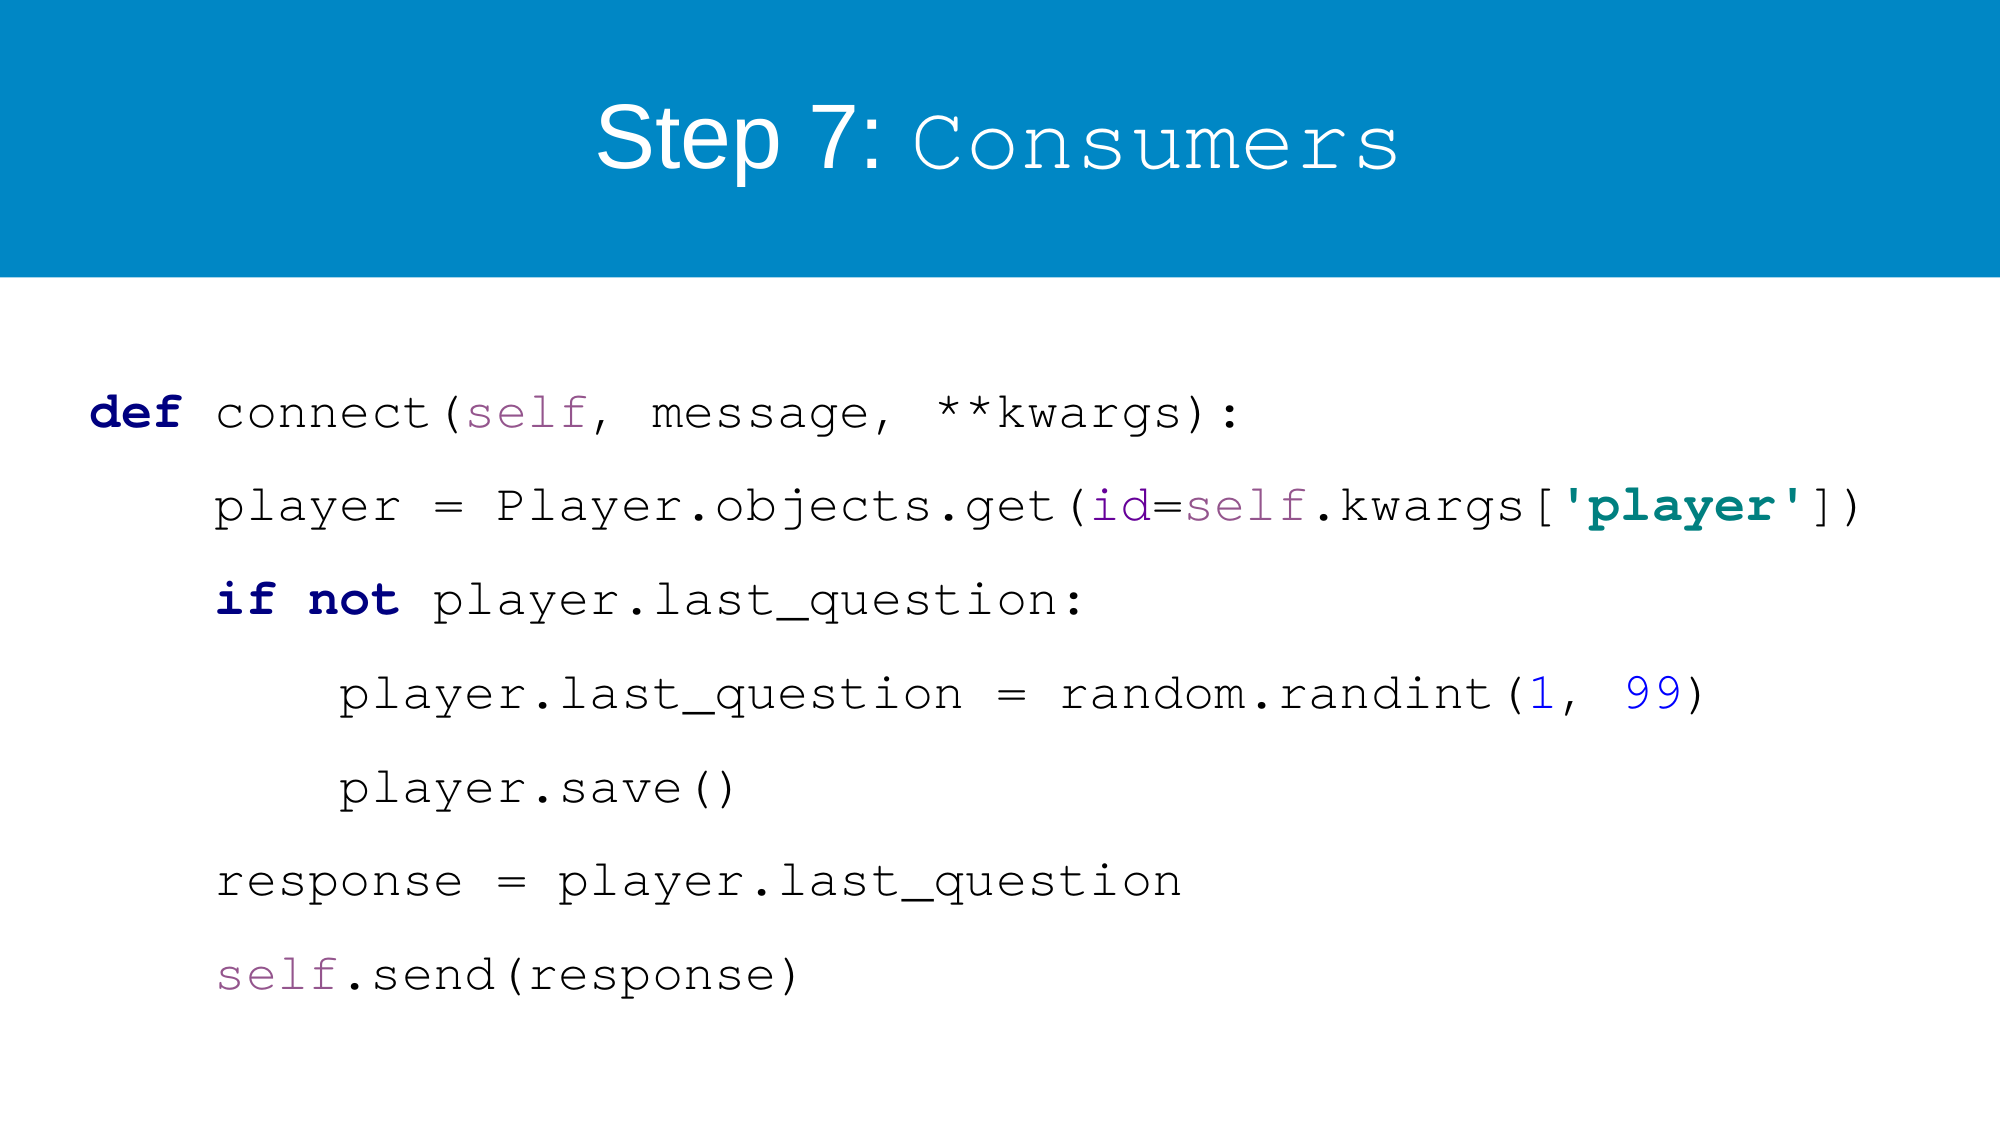

# Step 7: Consumers
def connect(self, message, **kwargs):
    player = Player.objects.get(id=self.kwargs['player'])
    if not player.last_question:
        player.last_question = random.randint(1, 99)
        player.save()
    response = player.last_question
    self.send(response)